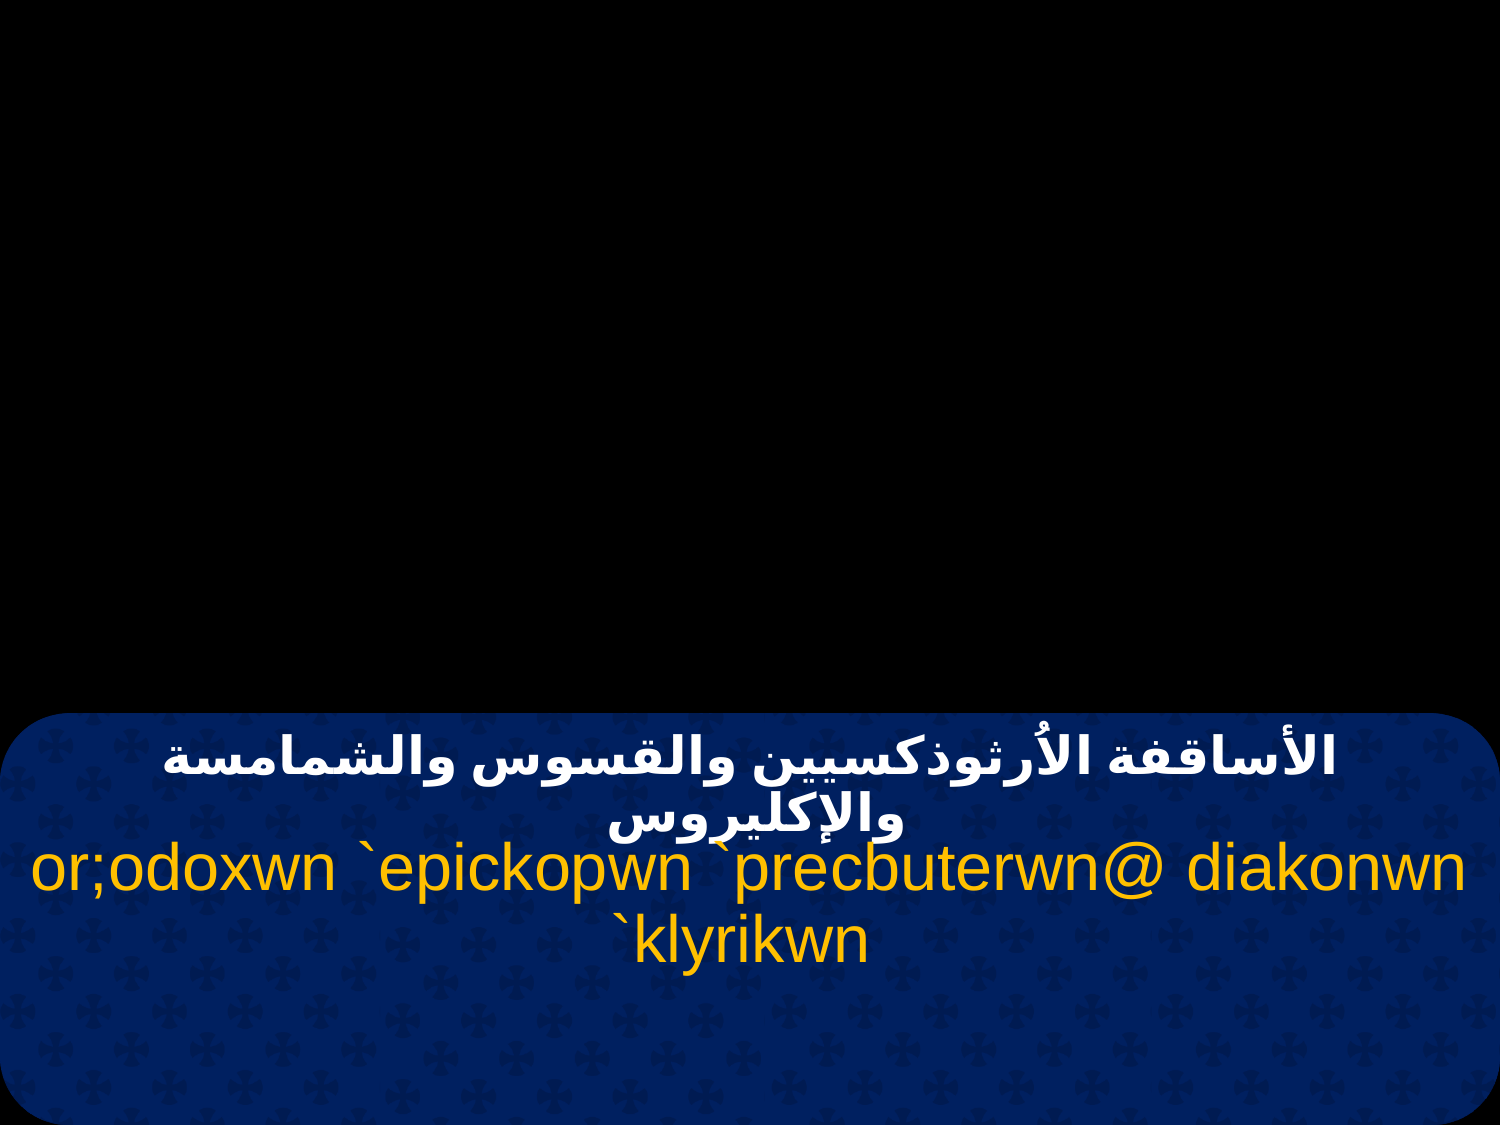

# الأساقفة الاُرثوذكسيين والقسوس والشمامسة والإكليروس
or;odoxwn `epickopwn `precbuterwn@ diakonwn `klyrikwn